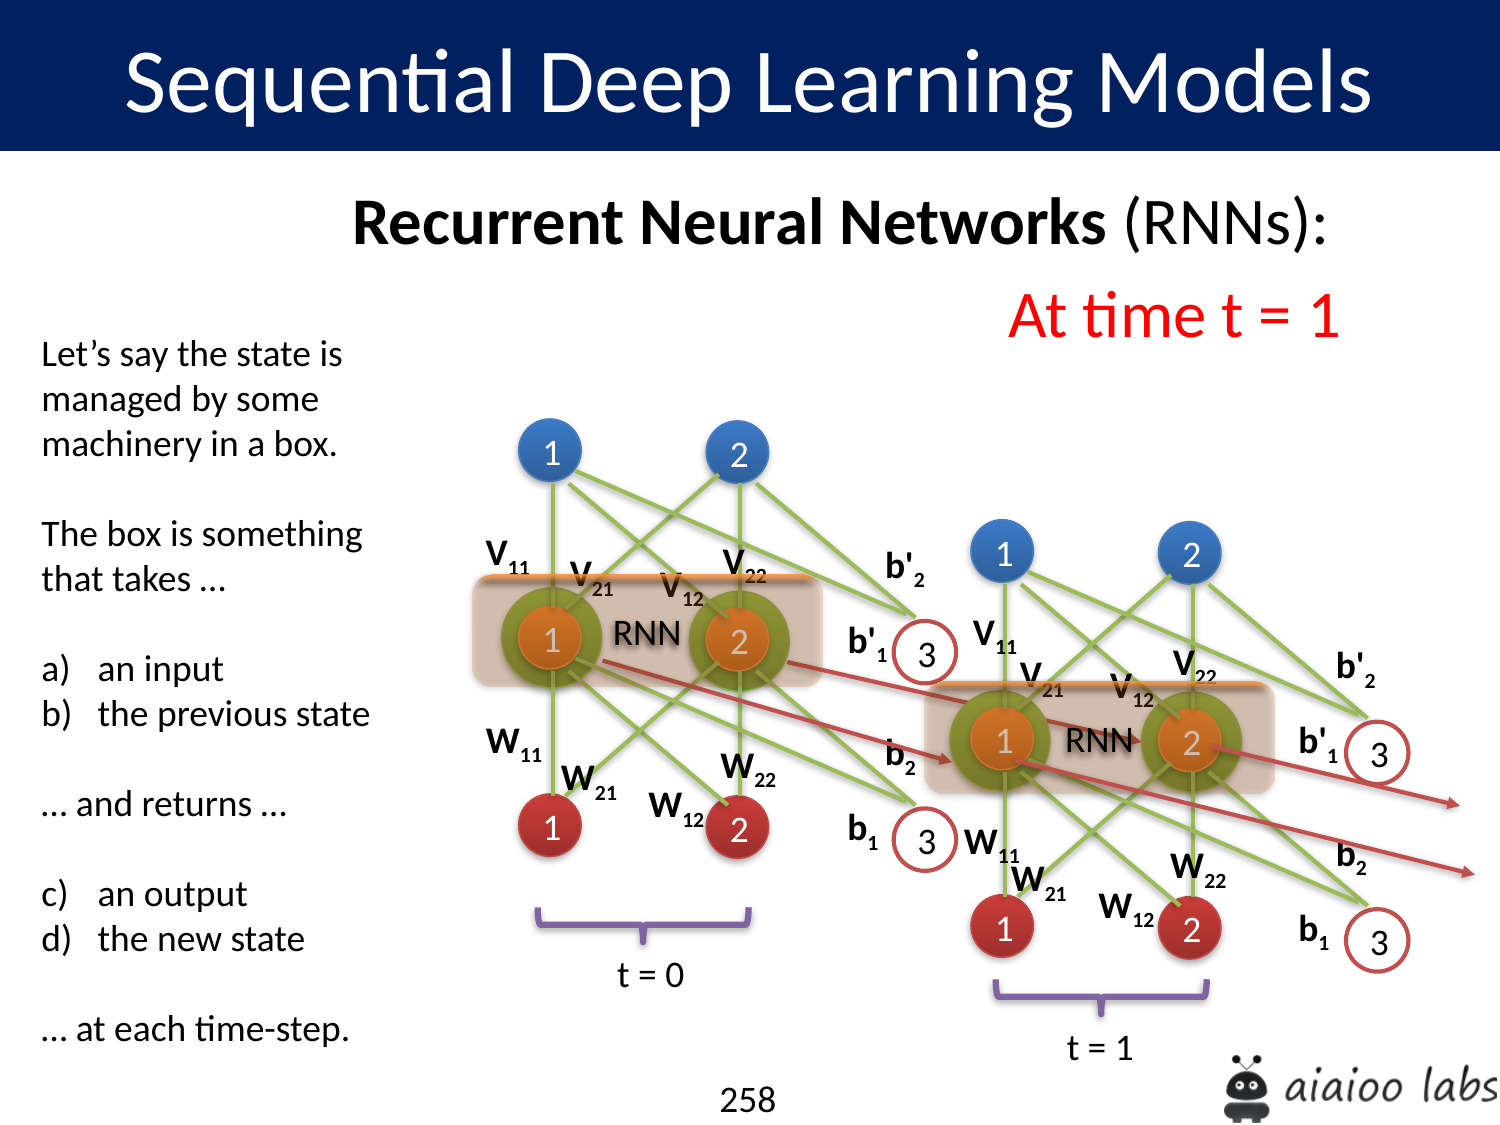

Sequential Deep Learning Models
Recurrent Neural Networks (RNNs):
					At time t = 1

Let’s say the state is managed by some machinery in a box.

The box is something that takes …

an input
the previous state

… and returns …

an output
the new state

… at each time-step.
1
2
1
V11
2
V22
b'2
V21
V12
RNN

V11
1
2
b'1
3
V22
b'2
V21
V12
RNN

1
W11
2
b'1
b2
3
W22
W21
W12
1
2
b1
3
W11

b2
W22
W21
W12

1
2
b1
3
t = 0
t = 1